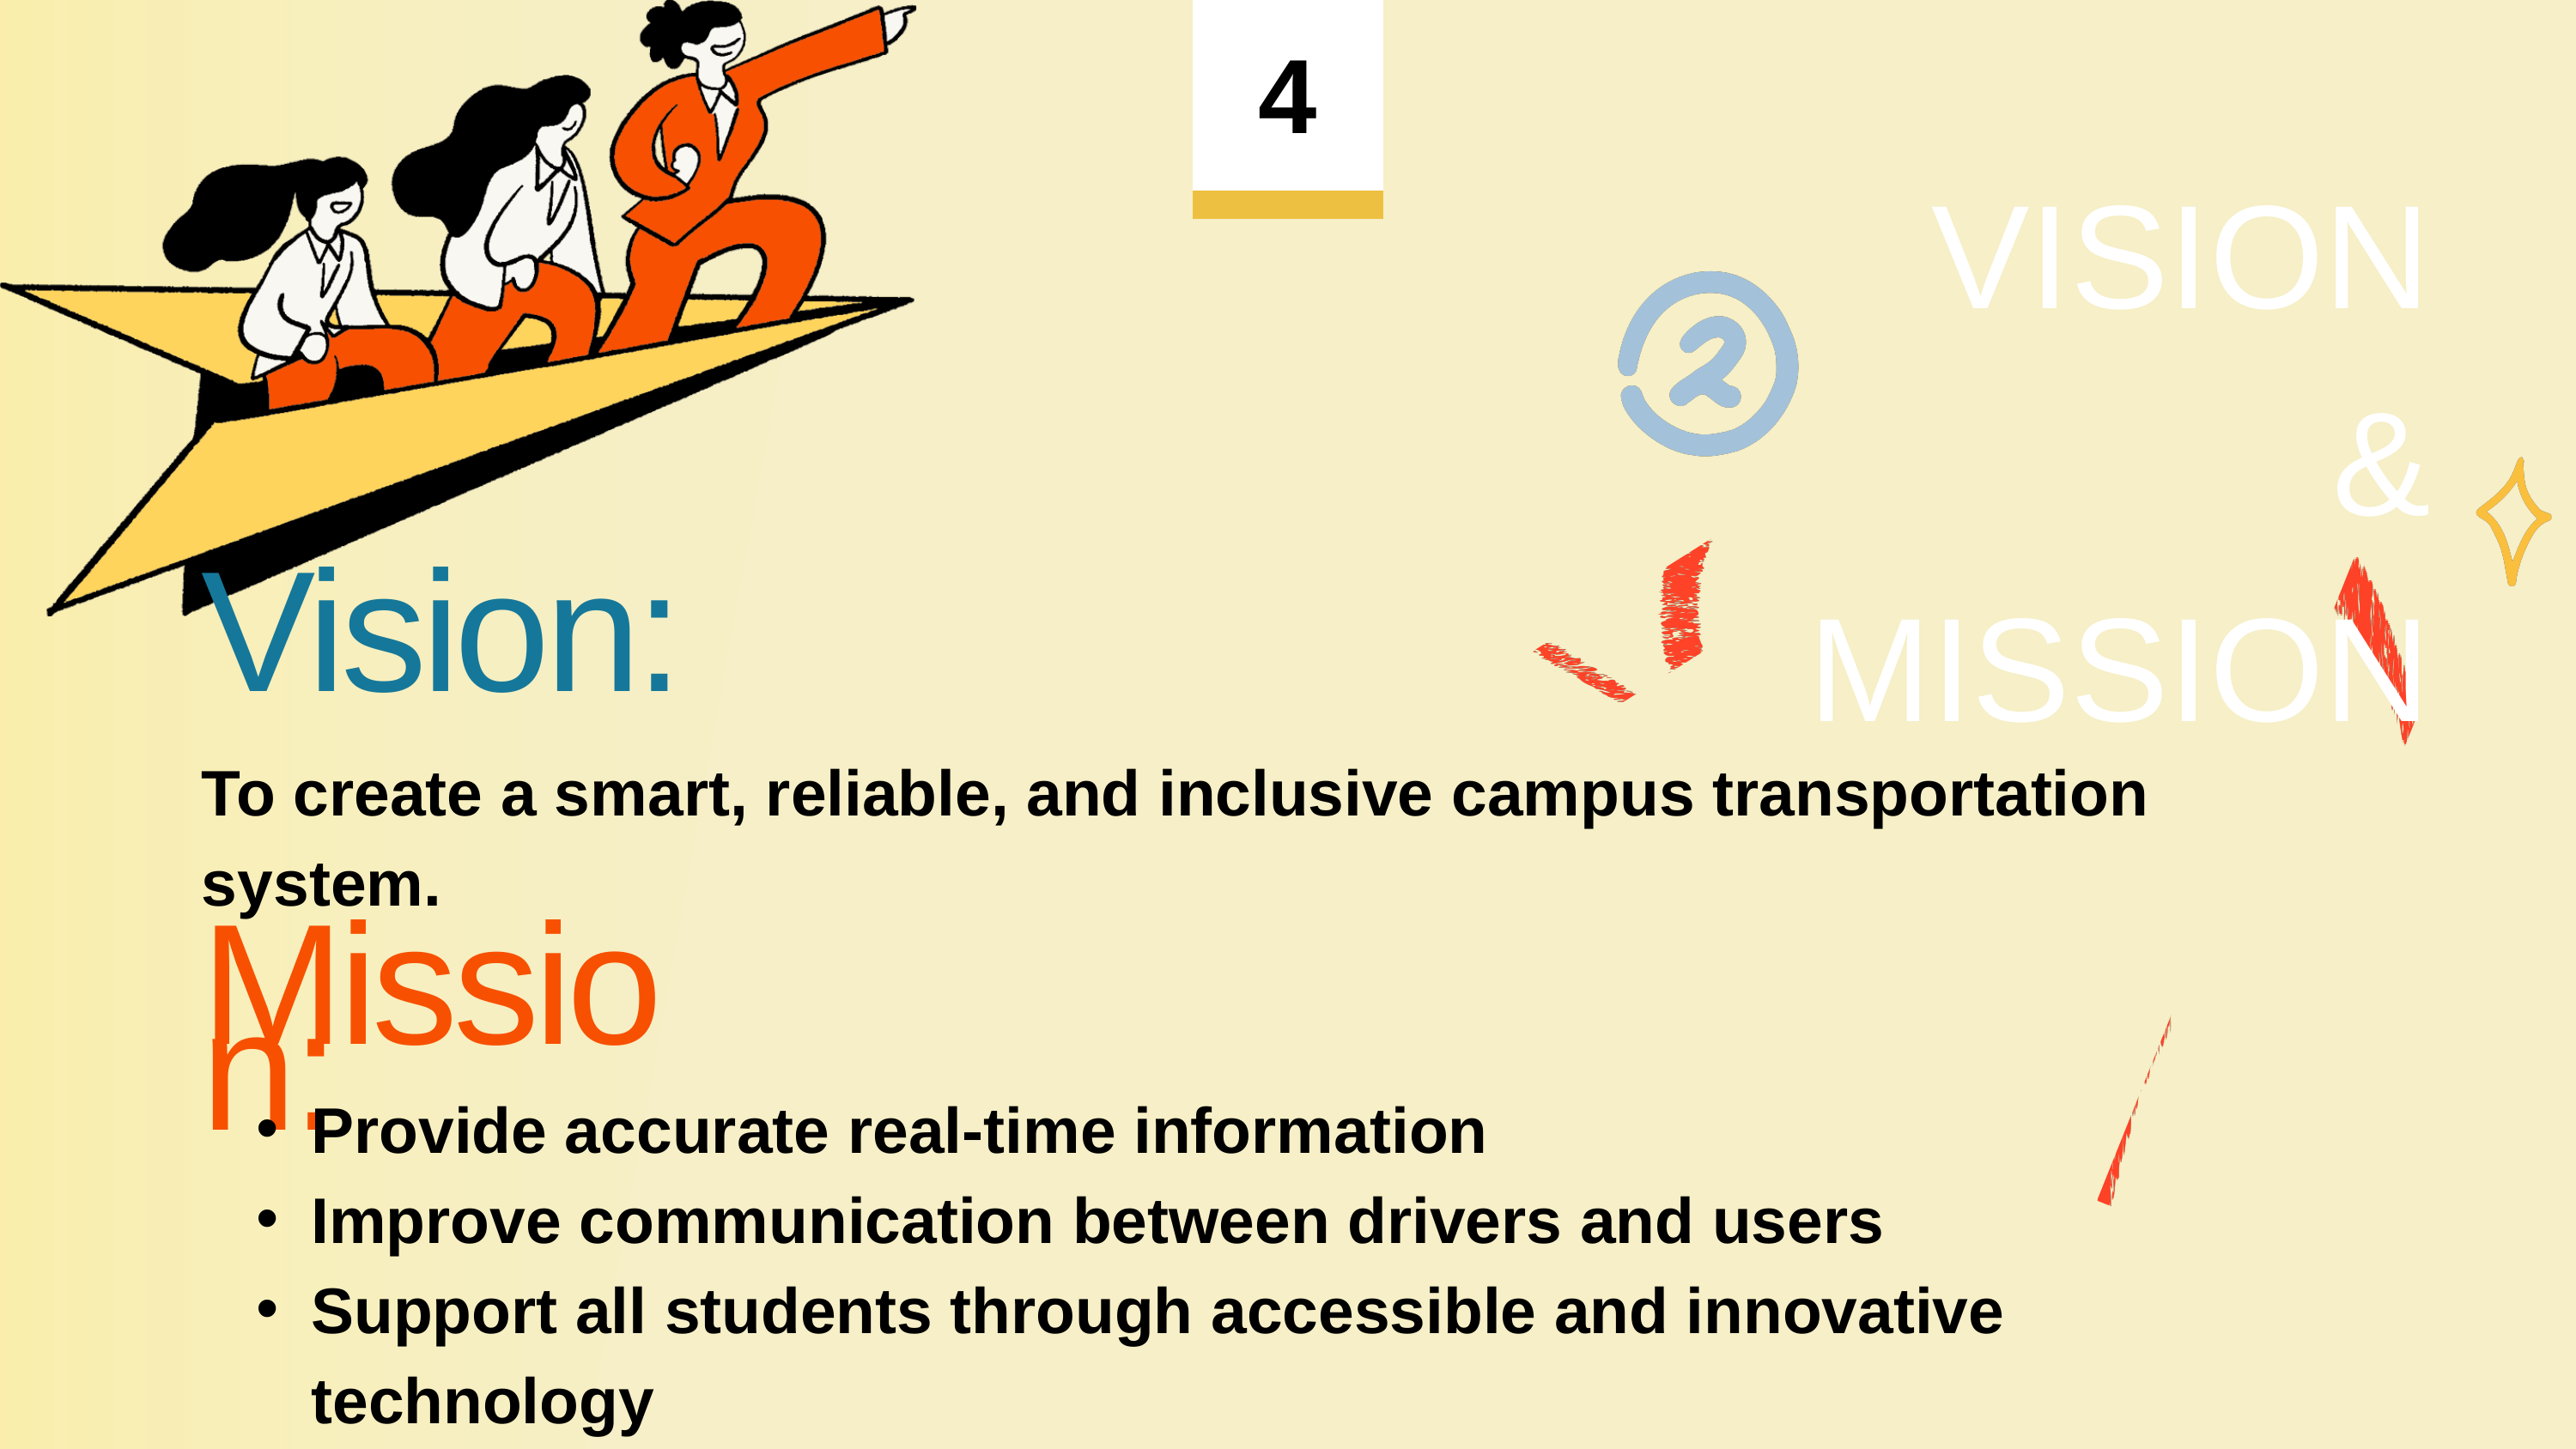

4

VISION & MISSION

Vision:
To create a smart, reliable, and inclusive campus transportation system.

Mission:
Provide accurate real-time information
Improve communication between drivers and users
Support all students through accessible and innovative technology